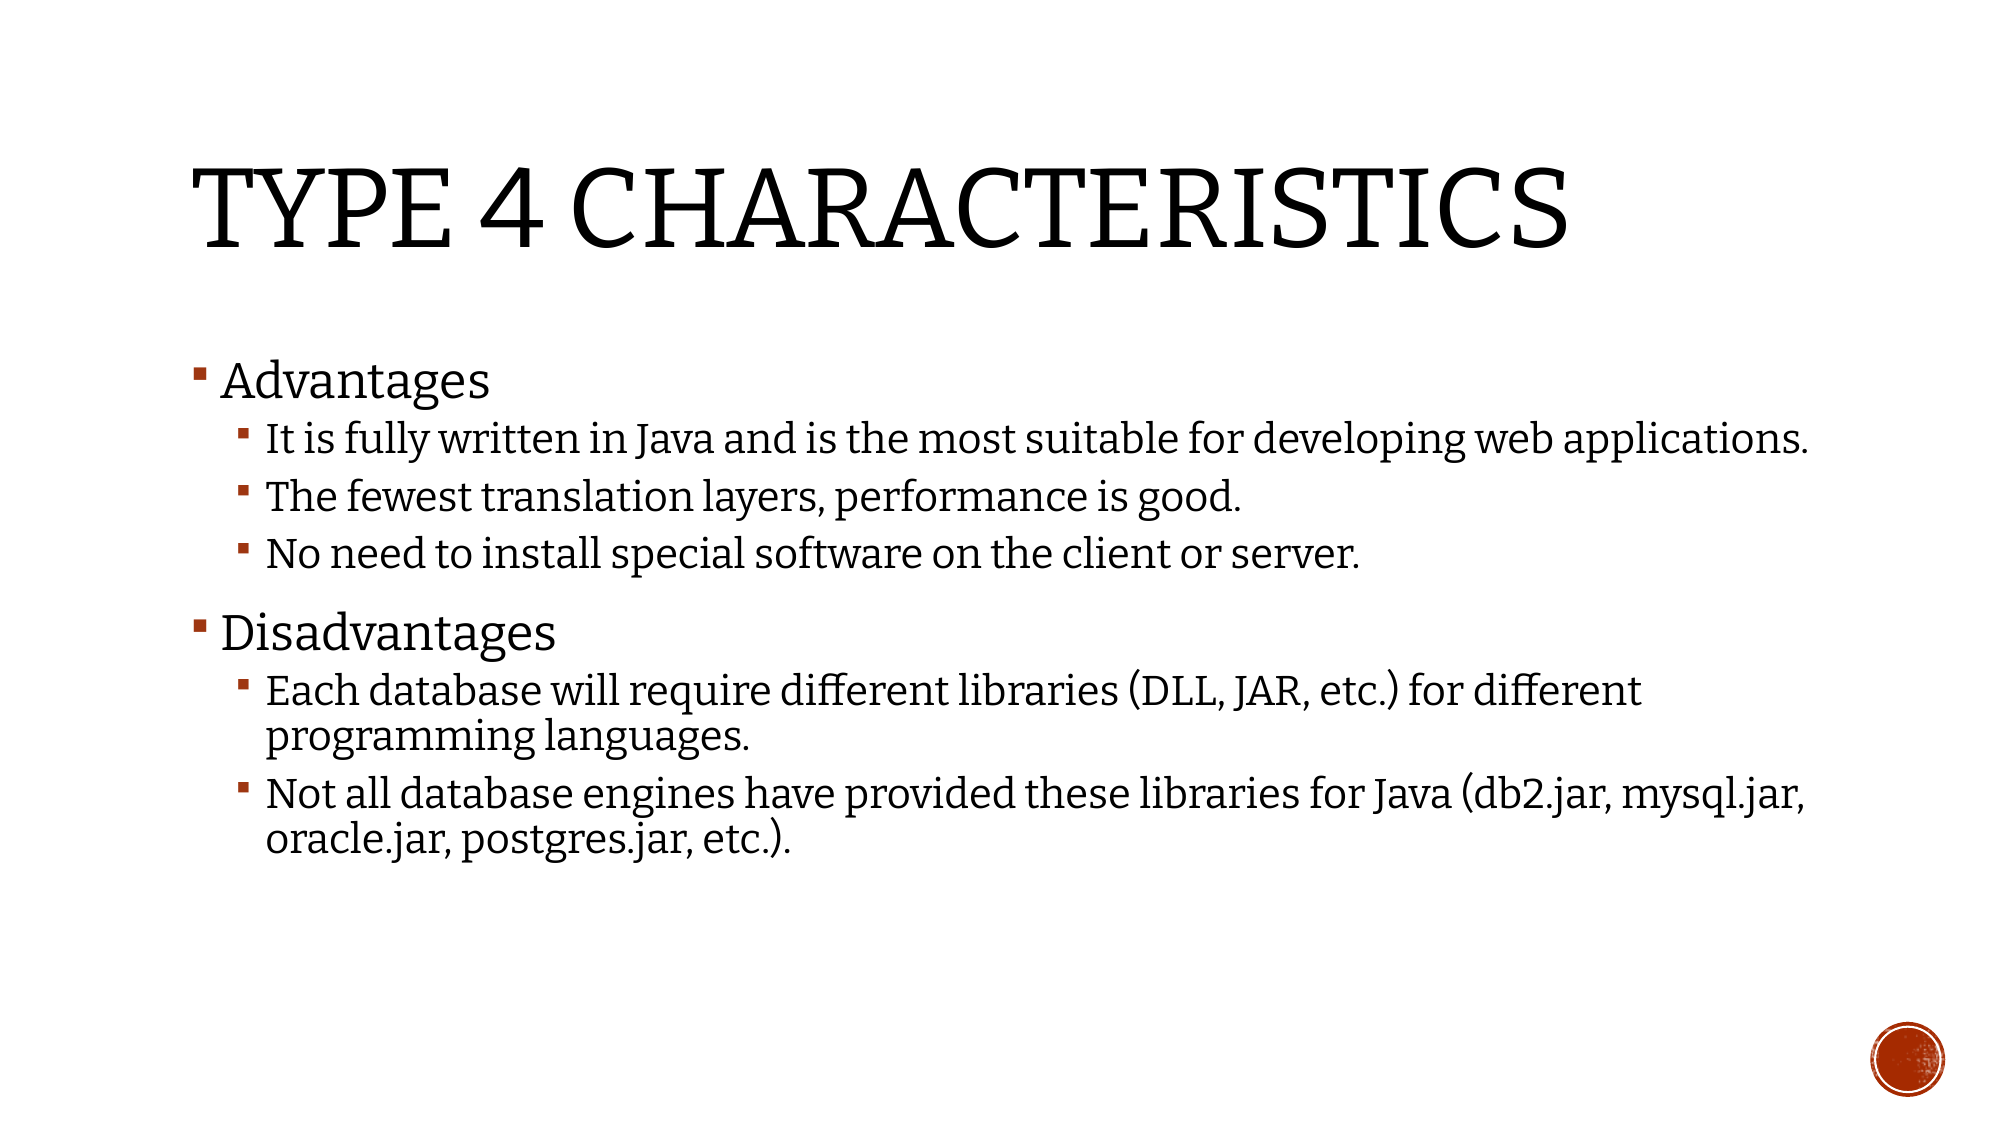

# Type 4 Characteristics
Advantages
It is fully written in Java and is the most suitable for developing web applications.
The fewest translation layers, performance is good.
No need to install special software on the client or server.
Disadvantages
Each database will require different libraries (DLL, JAR, etc.) for different programming languages.
Not all database engines have provided these libraries for Java (db2.jar, mysql.jar, oracle.jar, postgres.jar, etc.).